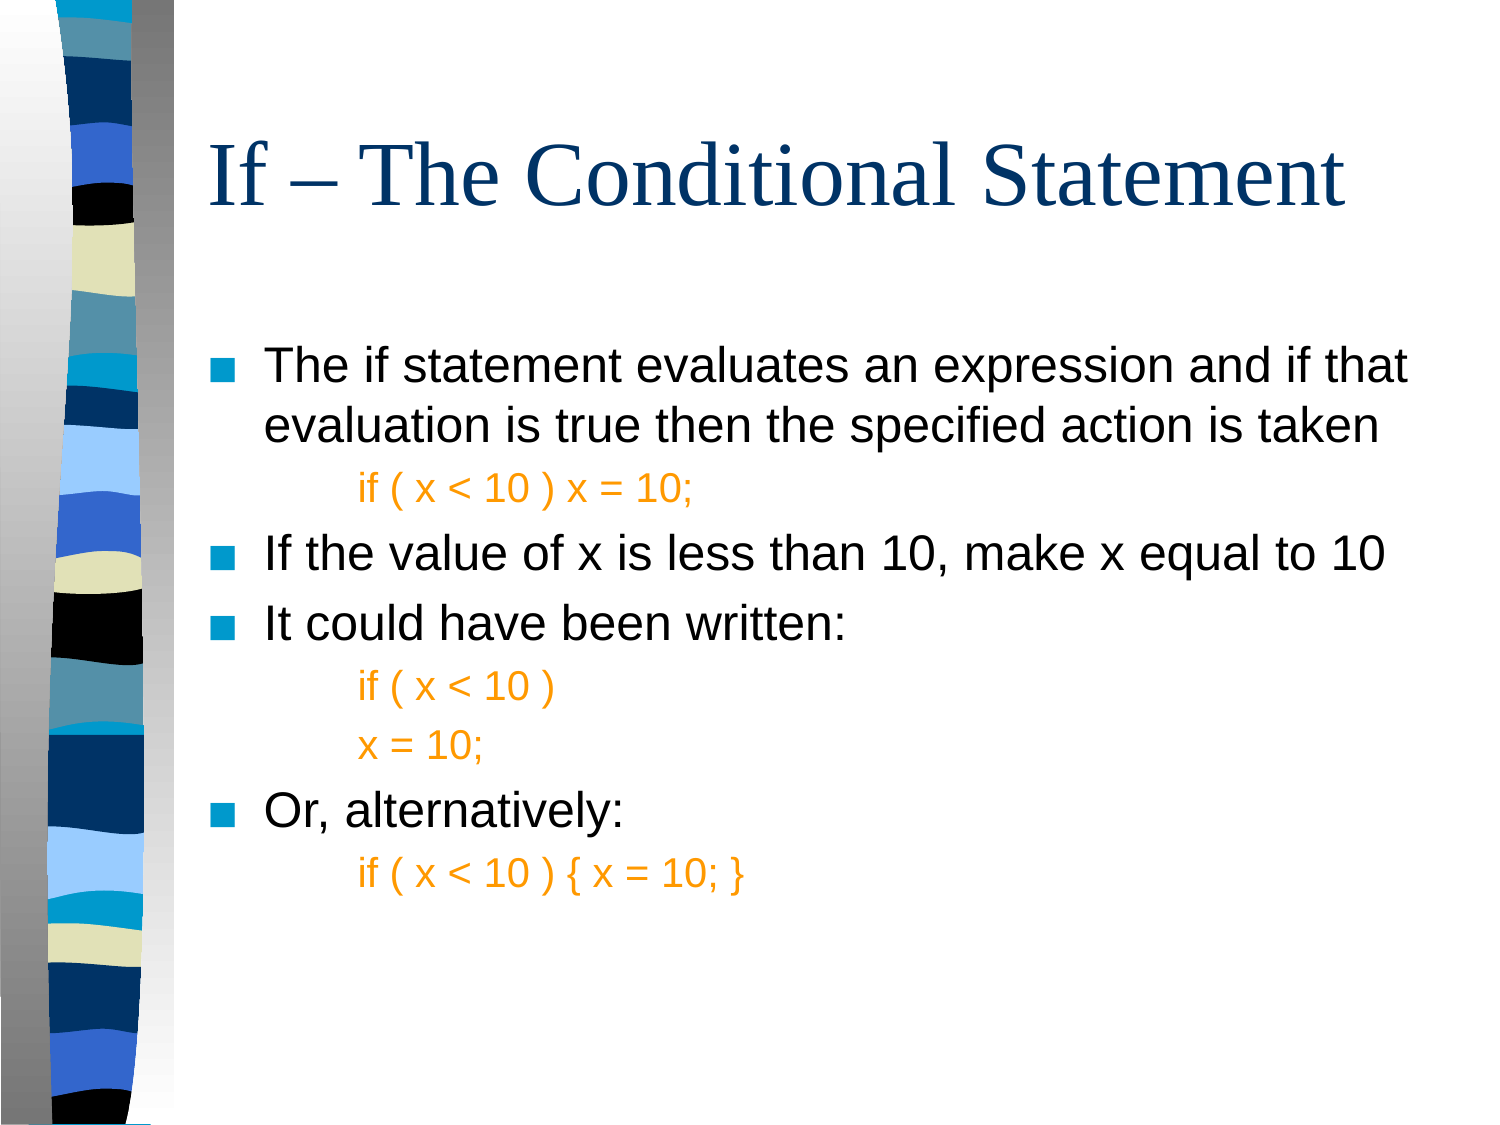

# If – The Conditional Statement
The if statement evaluates an expression and if that evaluation is true then the specified action is taken
if ( x < 10 ) x = 10;
If the value of x is less than 10, make x equal to 10
It could have been written:
if ( x < 10 )
x = 10;
Or, alternatively:
if ( x < 10 ) { x = 10; }